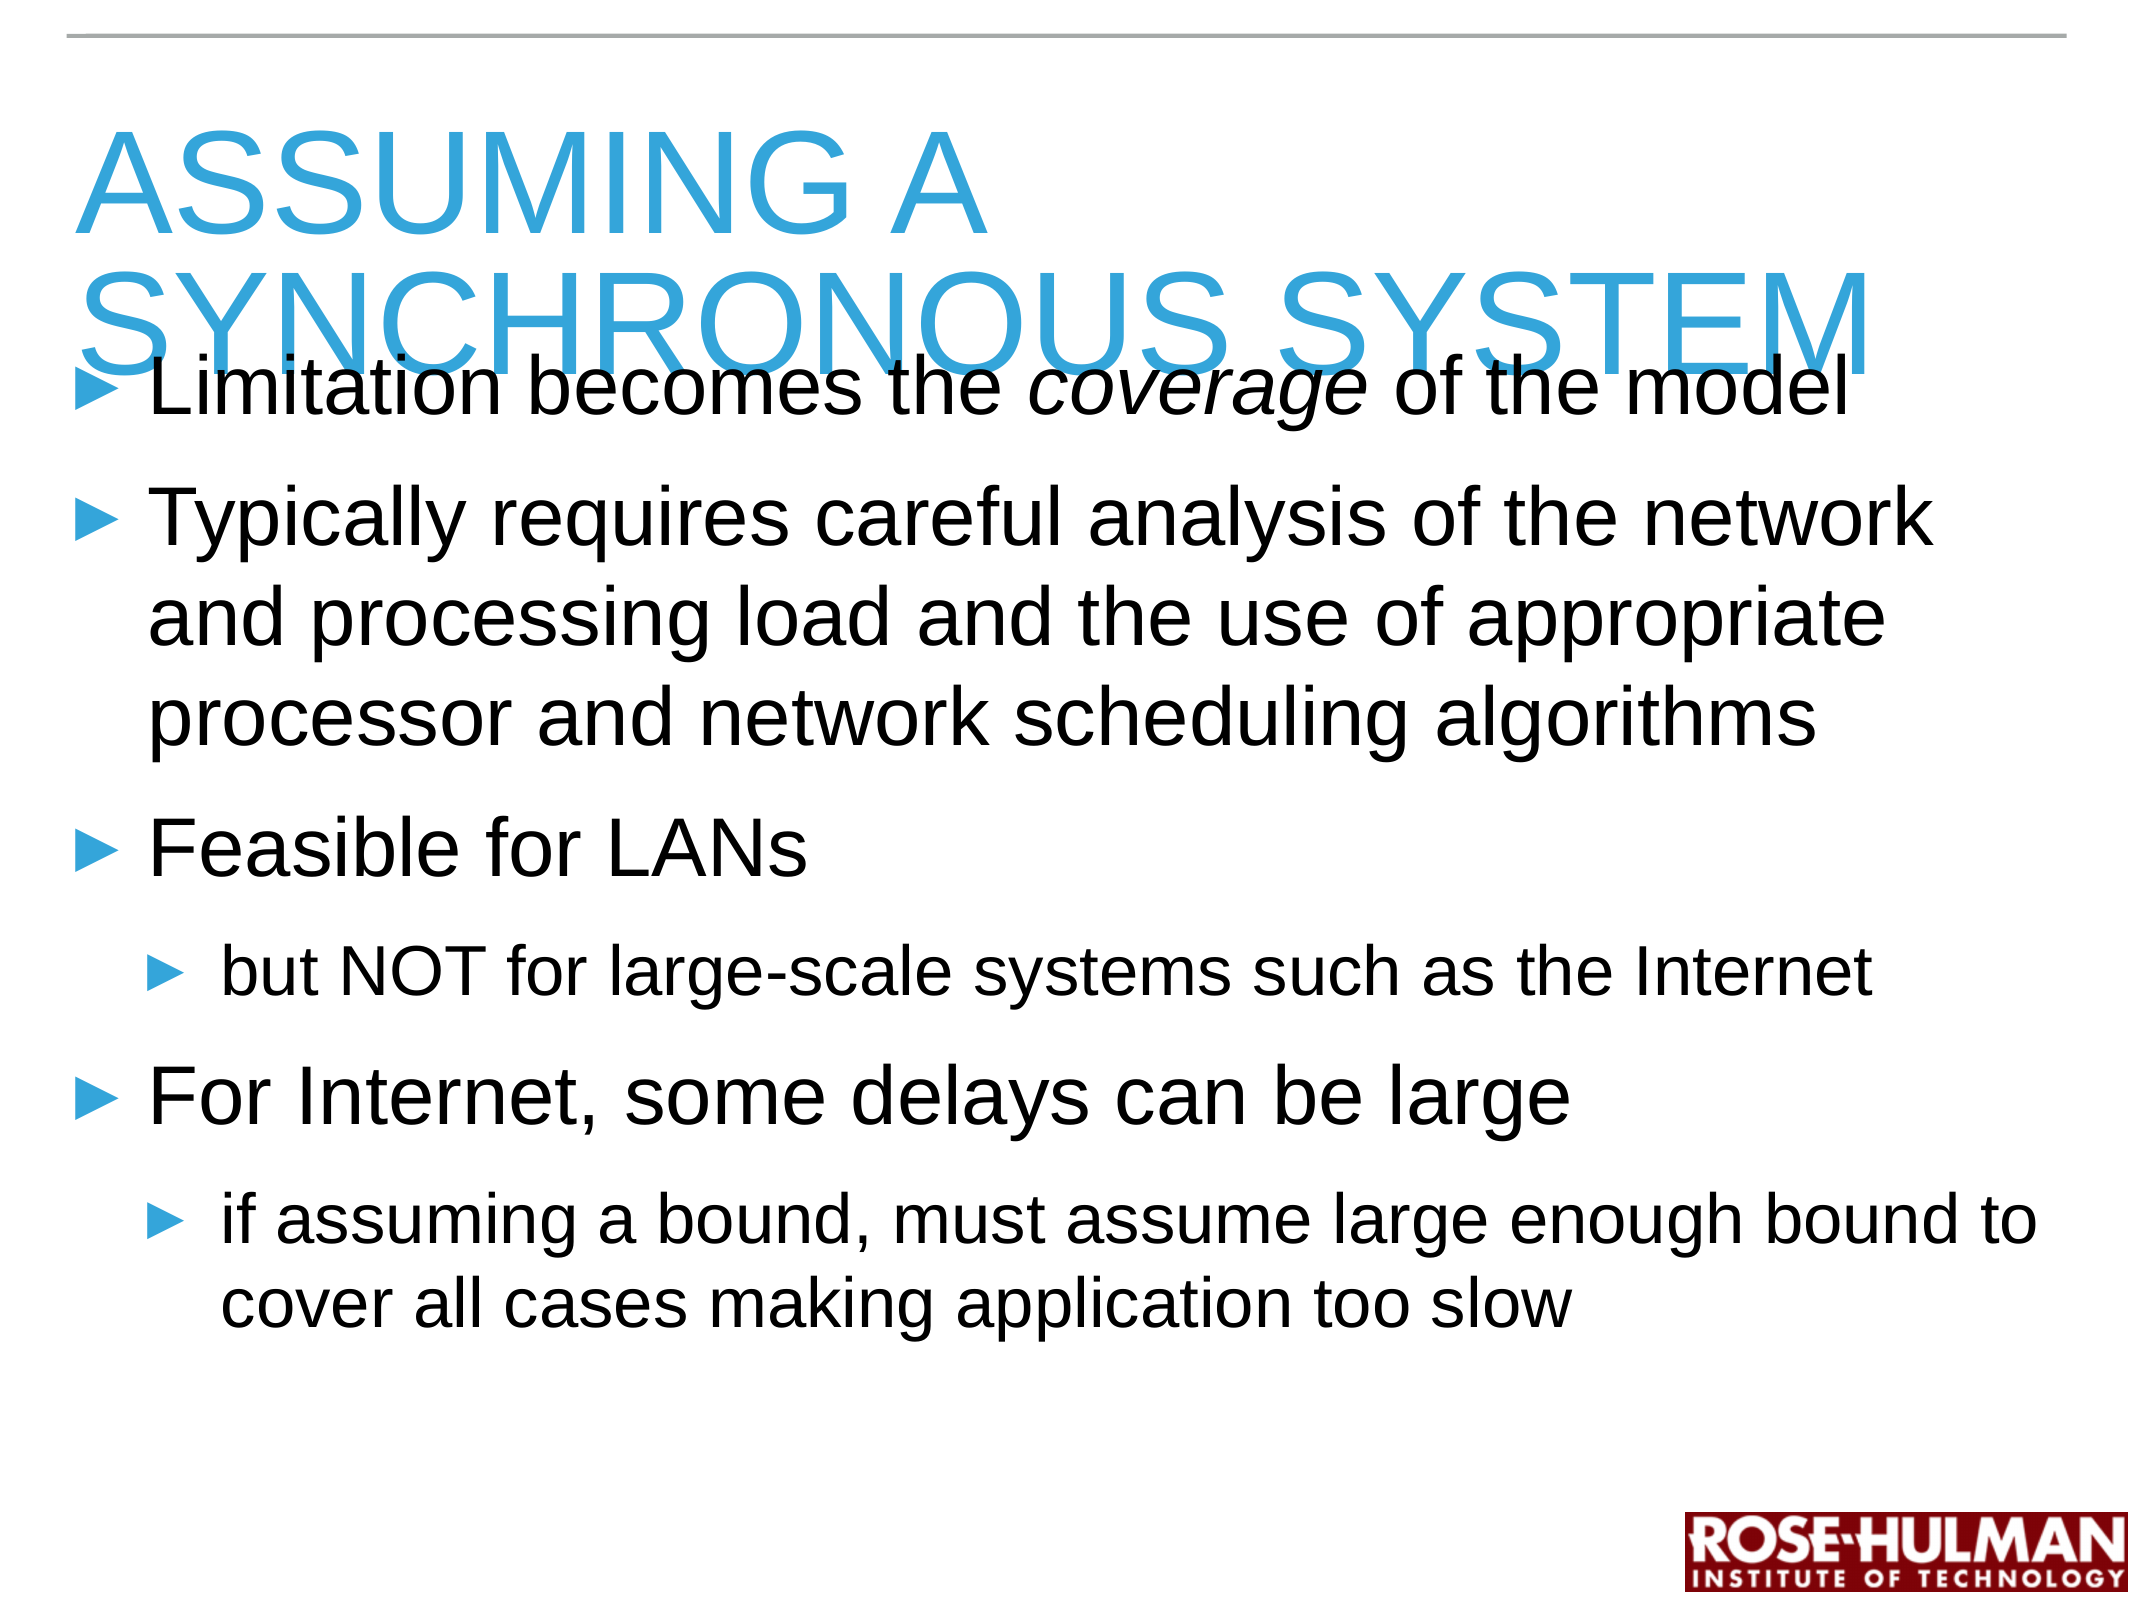

# assuming a synchronous system
Limitation becomes the coverage of the model
Typically requires careful analysis of the network and processing load and the use of appropriate processor and network scheduling algorithms
Feasible for LANs
but NOT for large-scale systems such as the Internet
For Internet, some delays can be large
if assuming a bound, must assume large enough bound to cover all cases making application too slow
83